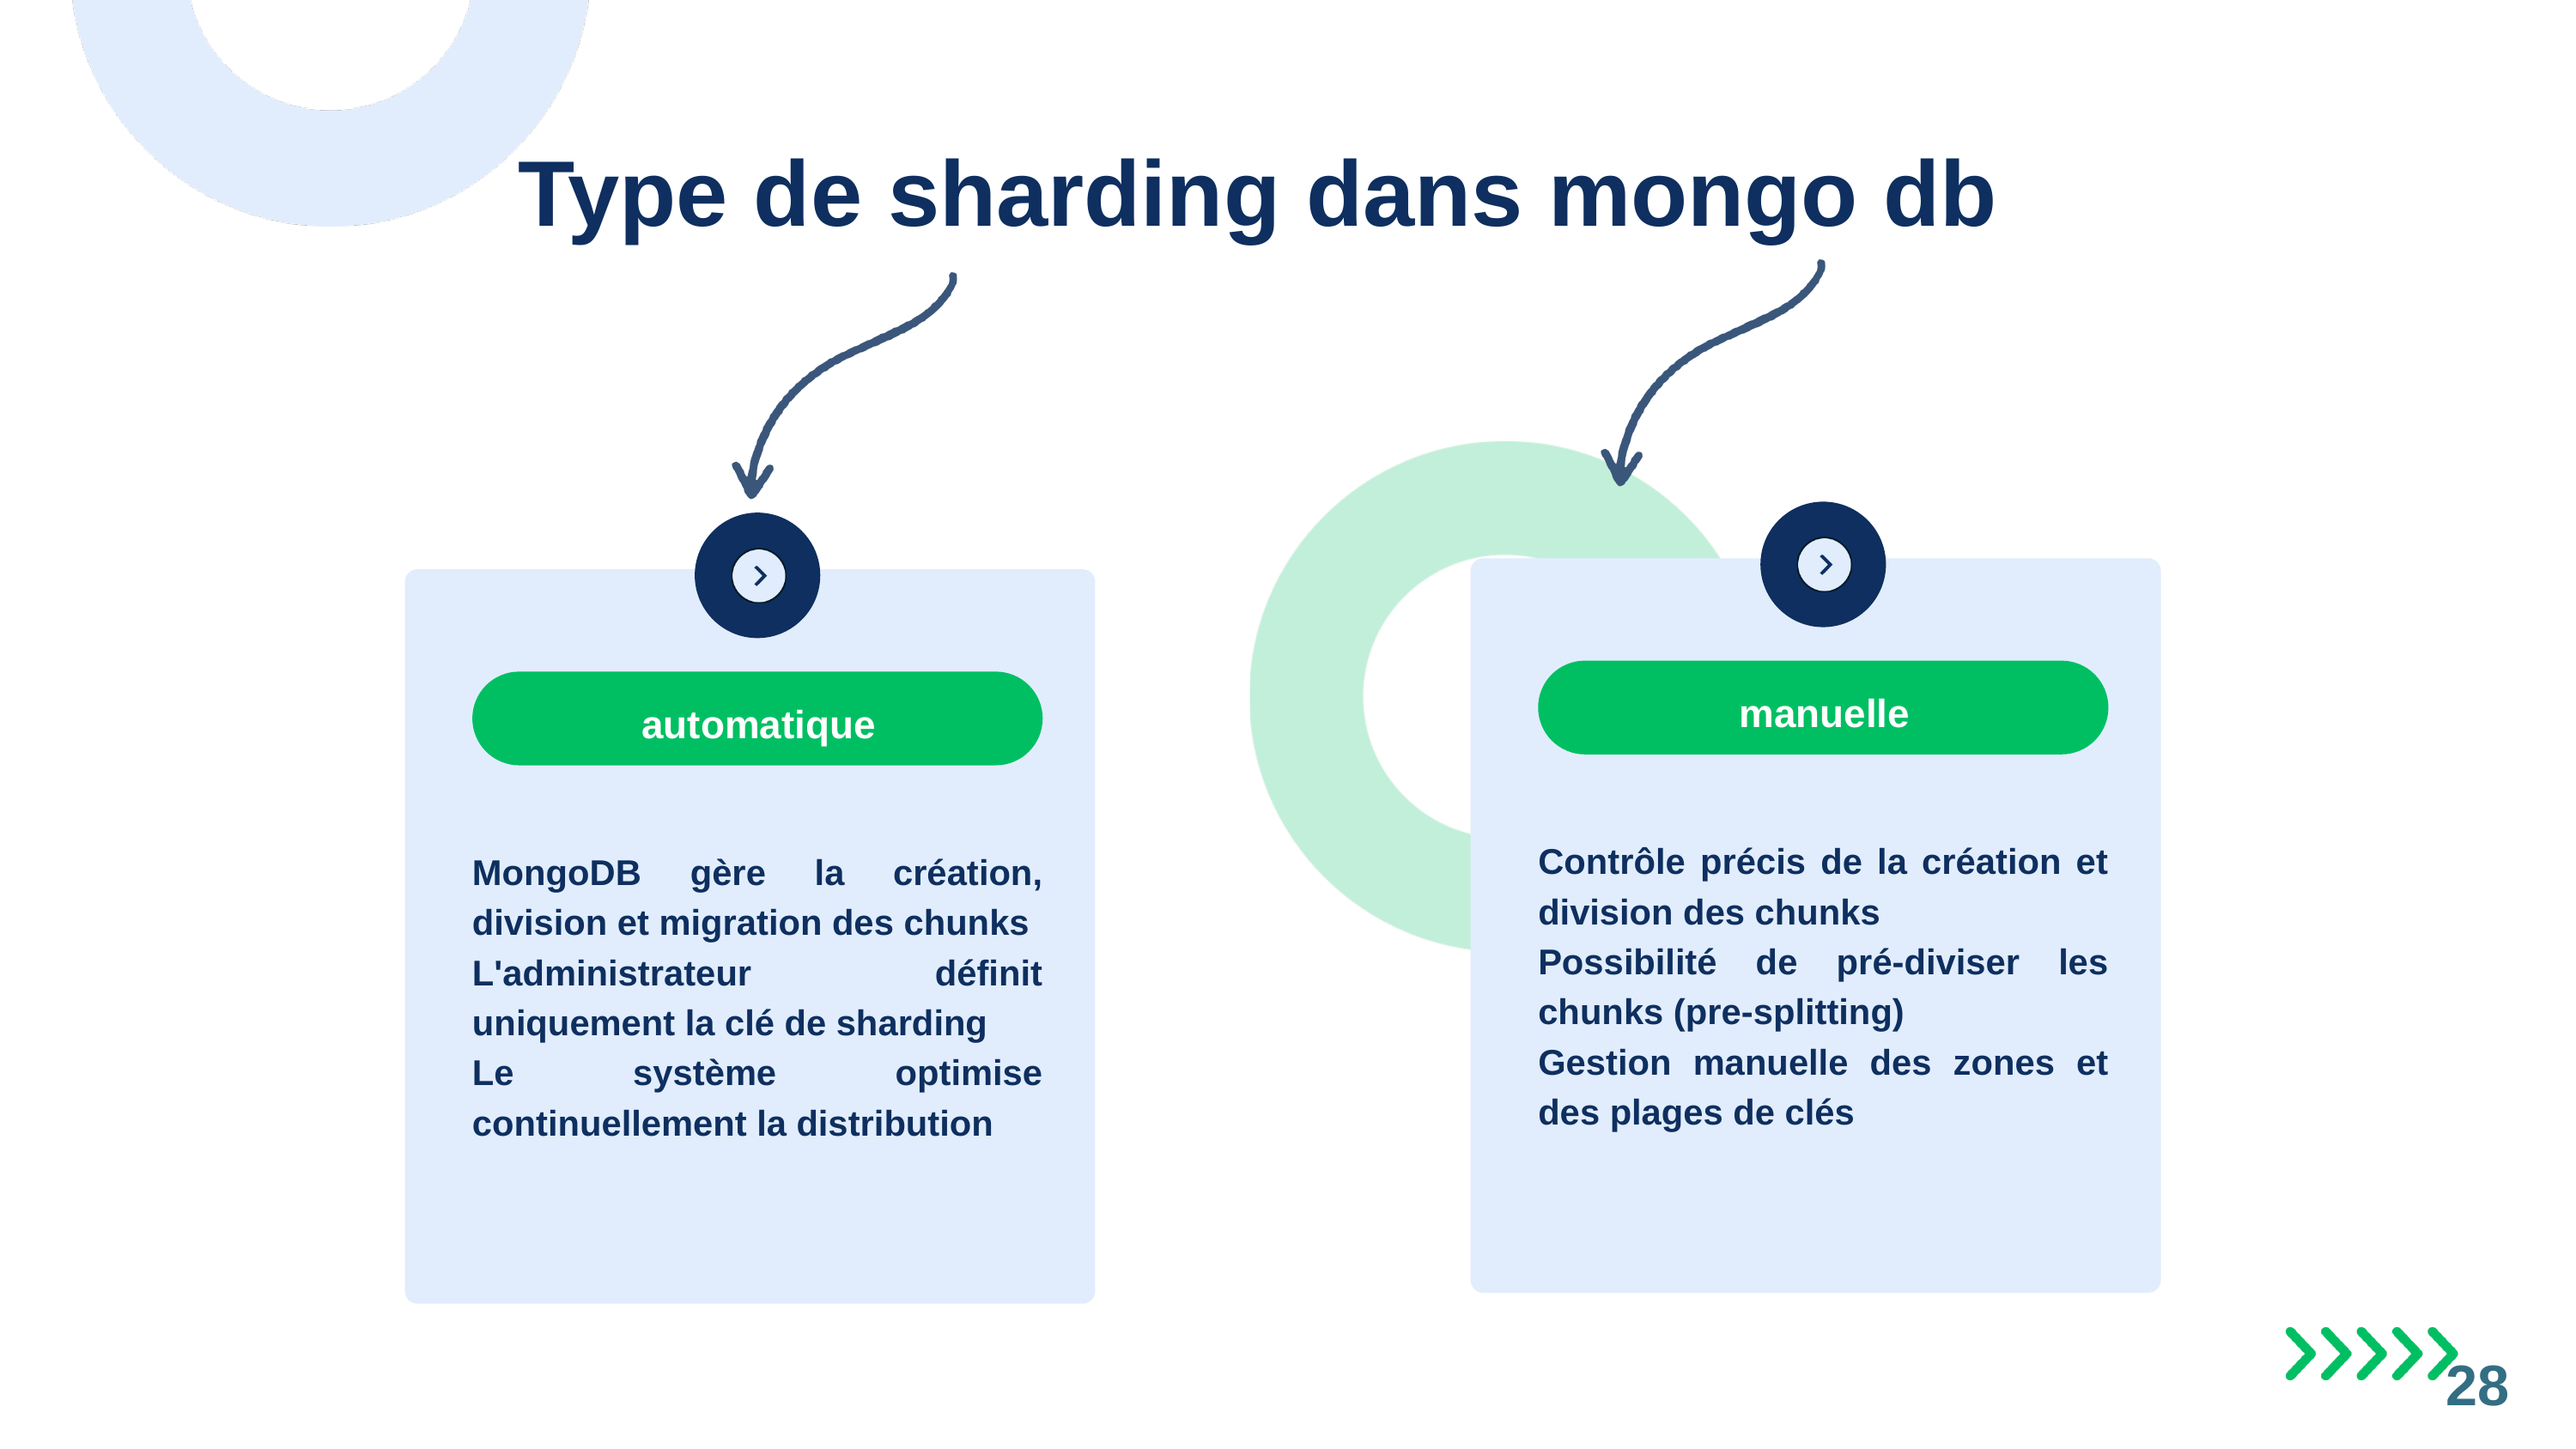

Type de sharding dans mongo db

manuelle
automatique

Contrôle précis de la création et division des chunks
Possibilité de pré-diviser les chunks (pre-splitting)
Gestion manuelle des zones et des plages de clés

MongoDB gère la création, division et migration des chunks
L'administrateur définit uniquement la clé de sharding
Le système optimise continuellement la distribution

28